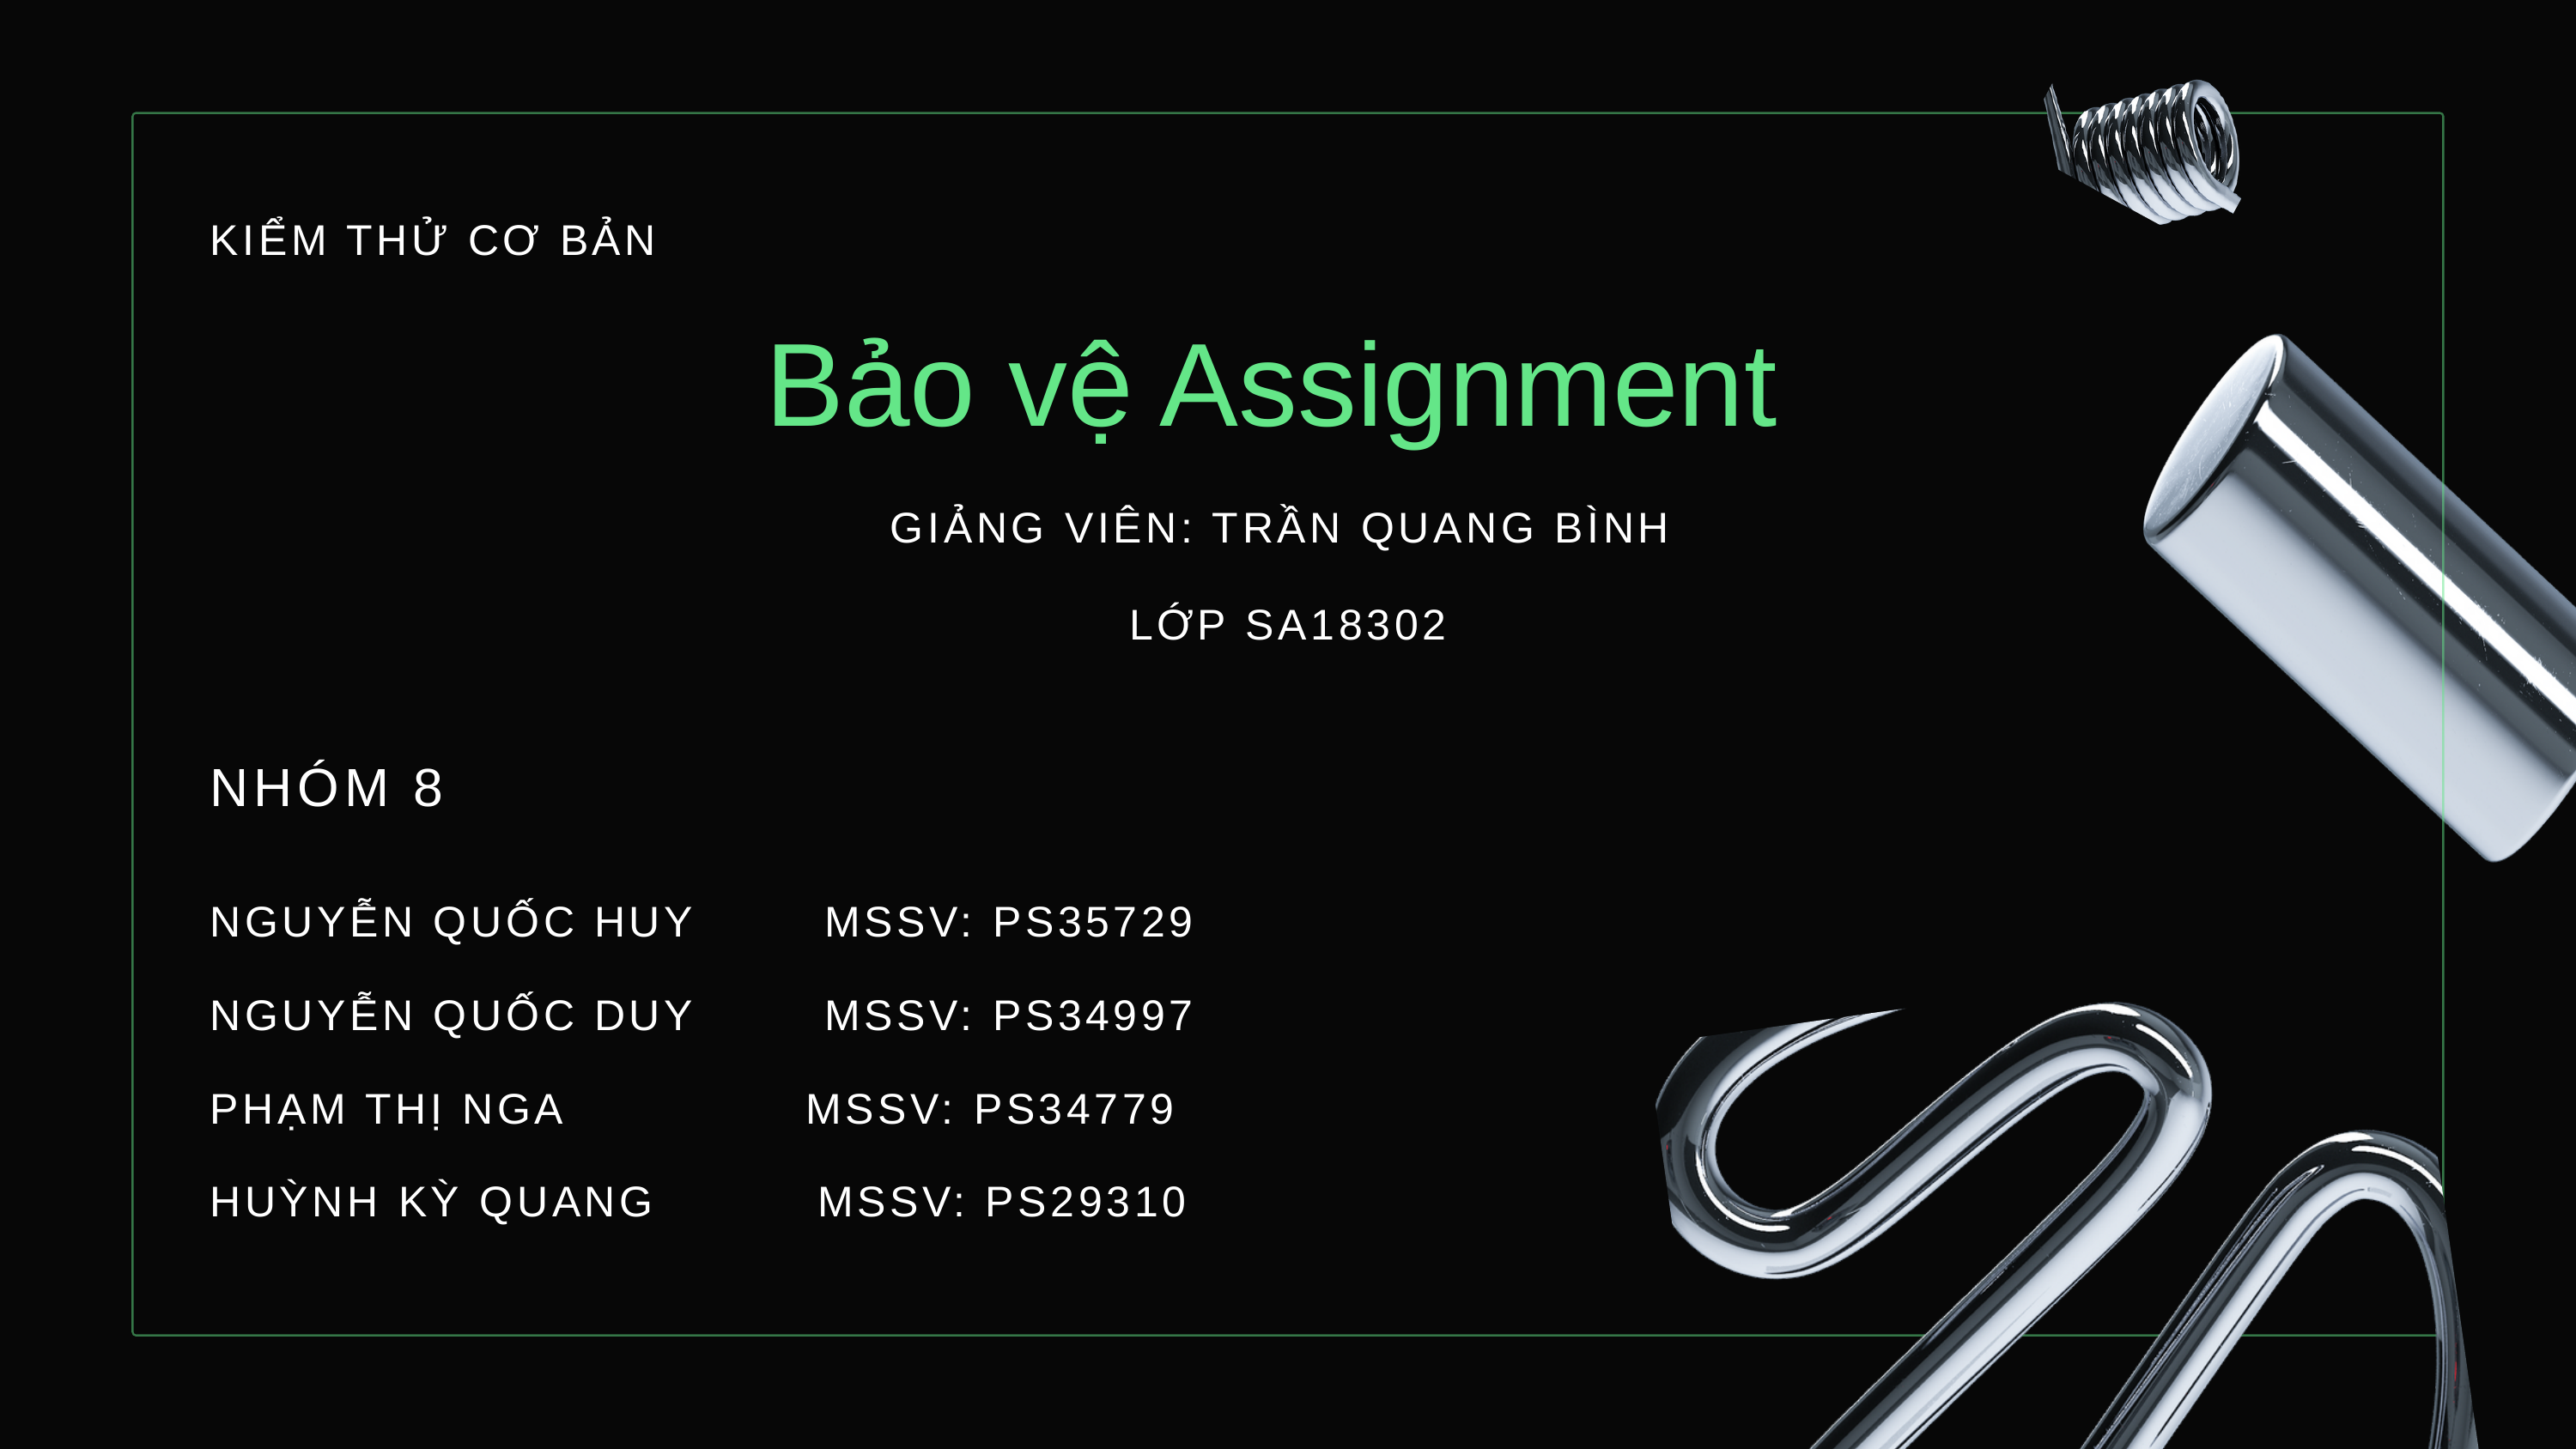

KIỂM THỬ CƠ BẢN
Bảo vệ Assignment

GIẢNG VIÊN: TRẦN QUANG BÌNH
LỚP SA18302
NHÓM 8
NGUYỄN QUỐC HUY        MSSV: PS35729
NGUYỄN QUỐC DUY        MSSV: PS34997
PHẠM THỊ NGA               MSSV: PS34779
HUỲNH KỲ QUANG          MSSV: PS29310